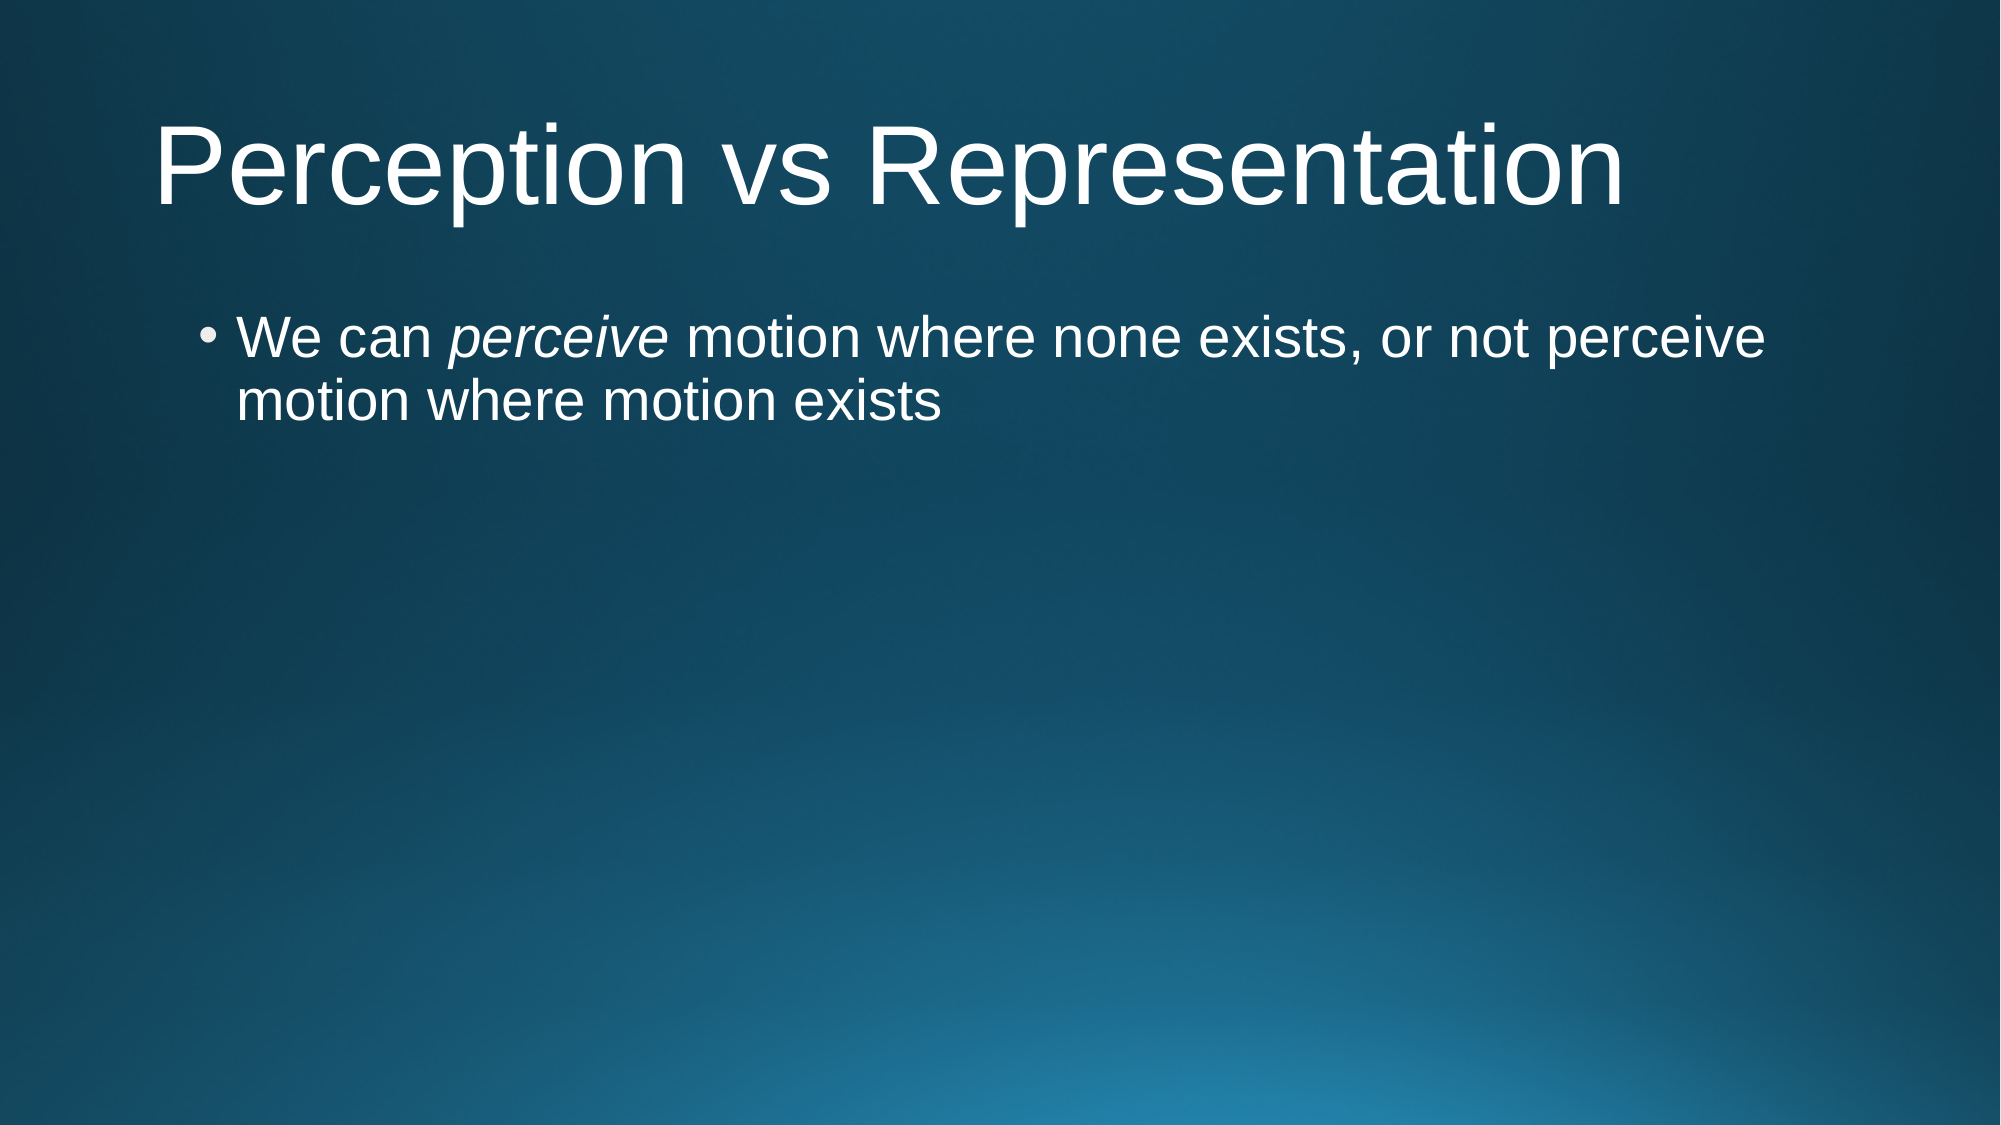

# Perception vs Representation
We can perceive motion where none exists, or not perceive motion where motion exists